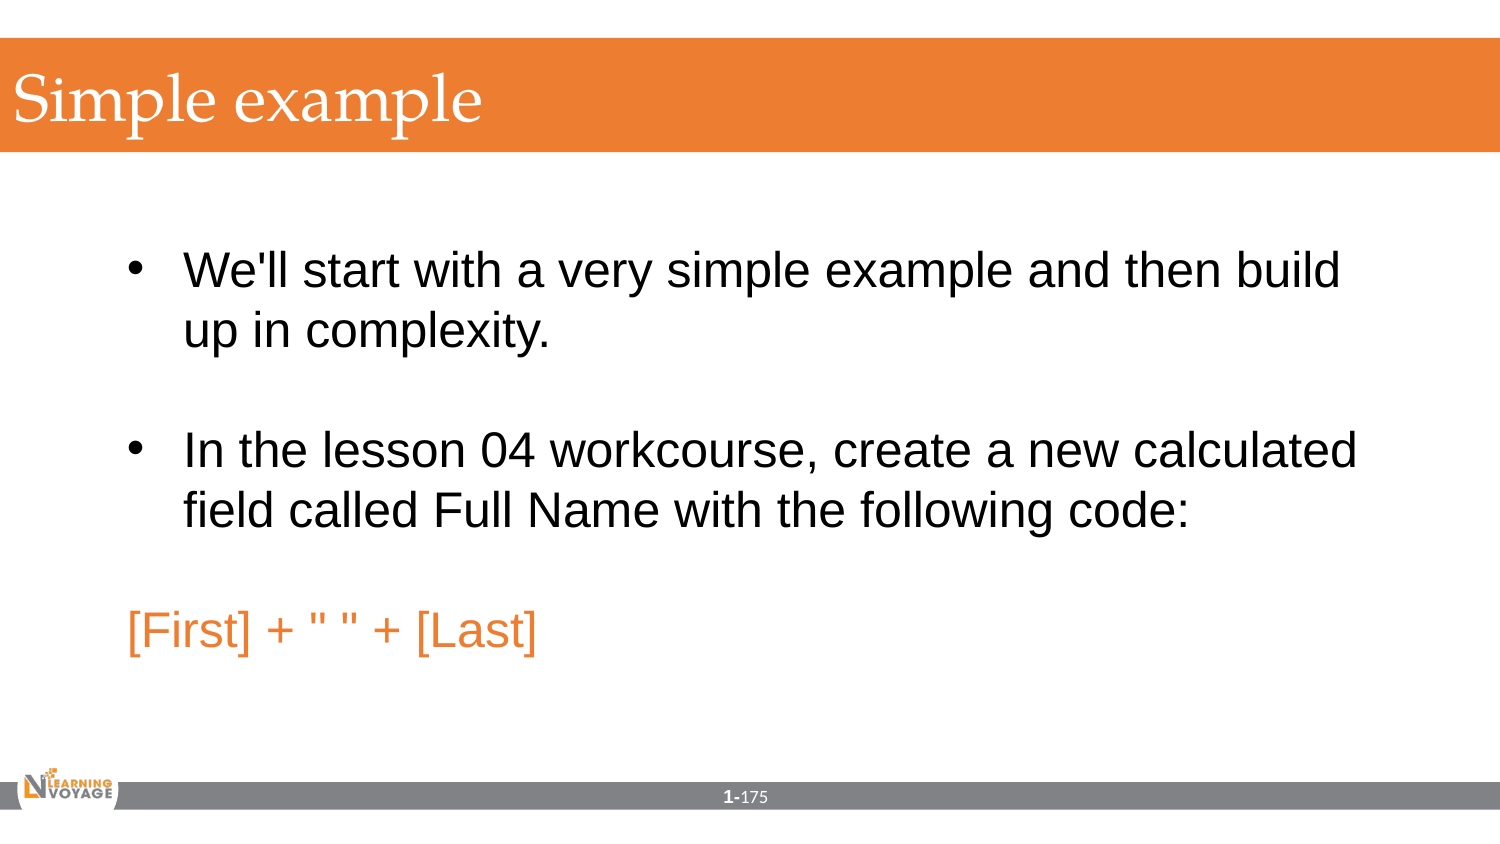

Simple example
We'll start with a very simple example and then build up in complexity.

In the lesson 04 workcourse, create a new calculated field called Full Name with the following code:

[First] + " " + [Last]
1-175